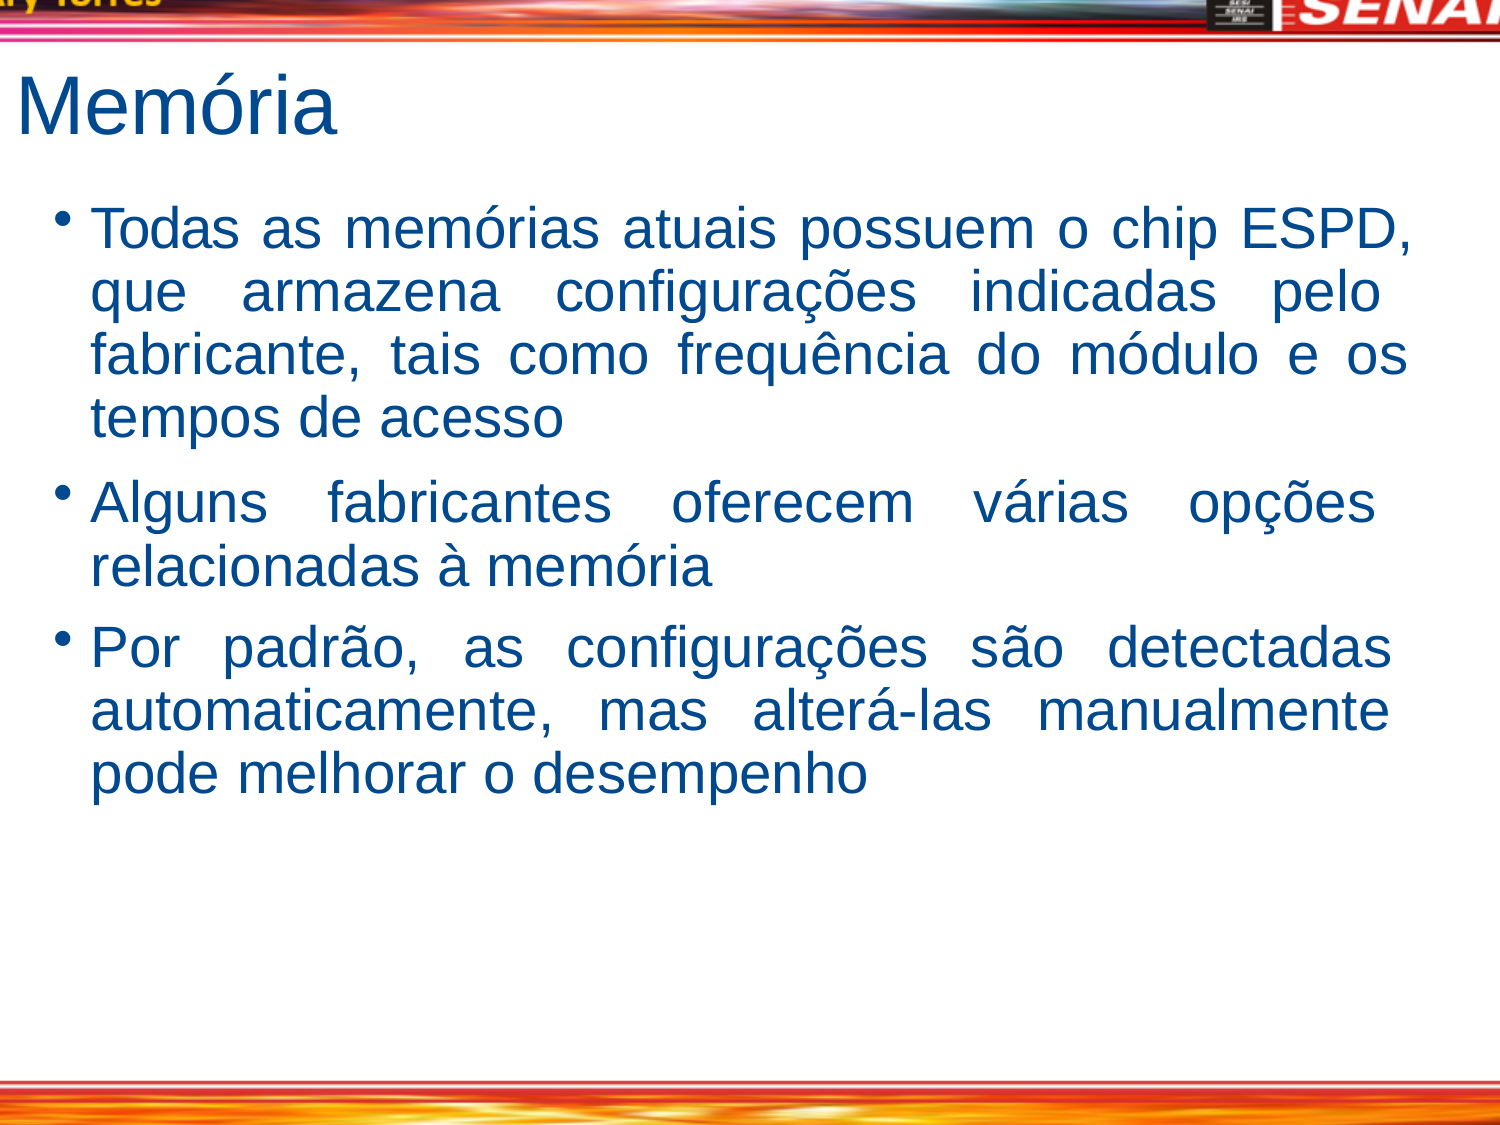

# Memória
Todas as memórias atuais possuem o chip ESPD,  que armazena configurações indicadas pelo  fabricante, tais como frequência do módulo e os  tempos de acesso
Alguns fabricantes oferecem várias opções  relacionadas à memória
Por padrão, as configurações são detectadas  automaticamente, mas alterá-las manualmente  pode melhorar o desempenho